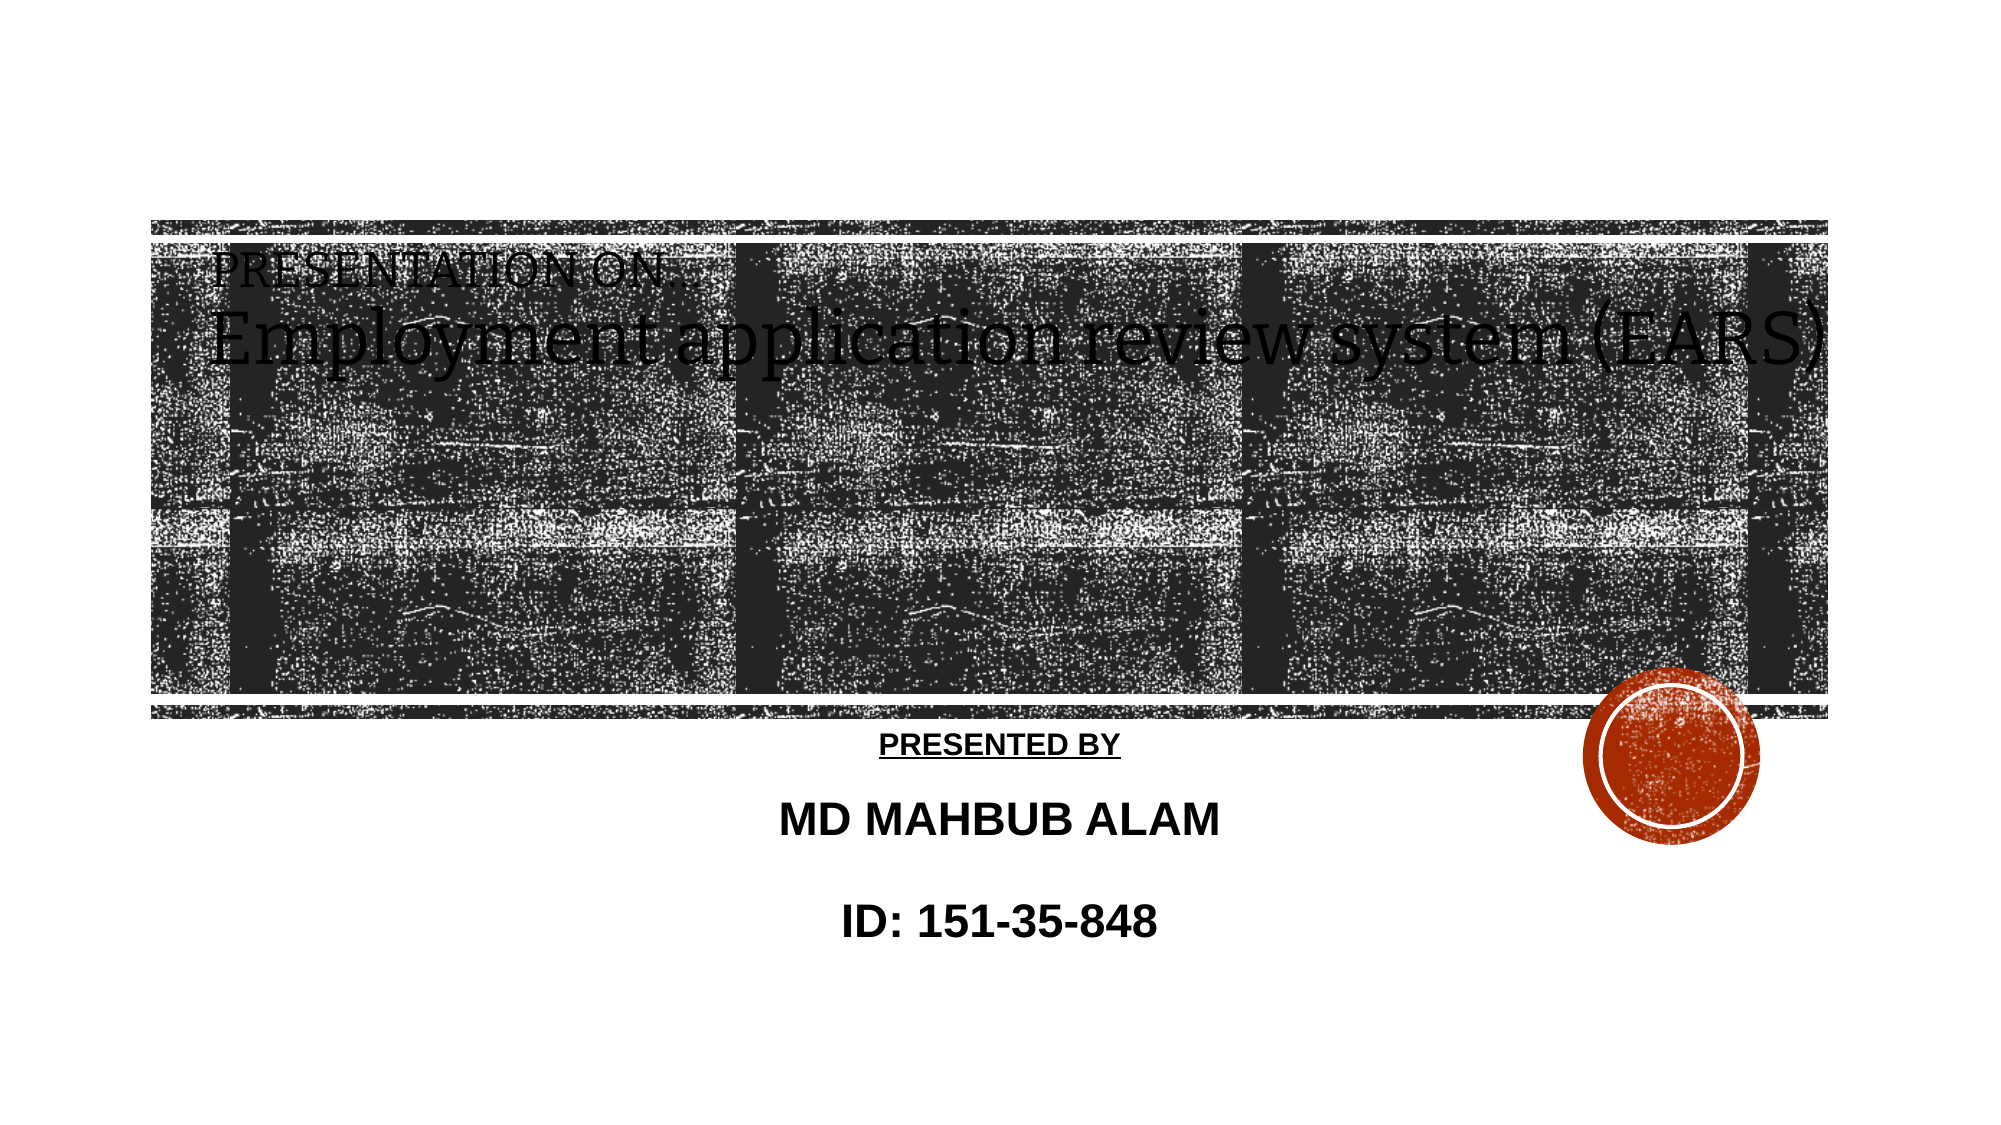

# Presentation on…
Employment application review system (EARS)
Presented by

Md Mahbub alam

ID: 151-35-848